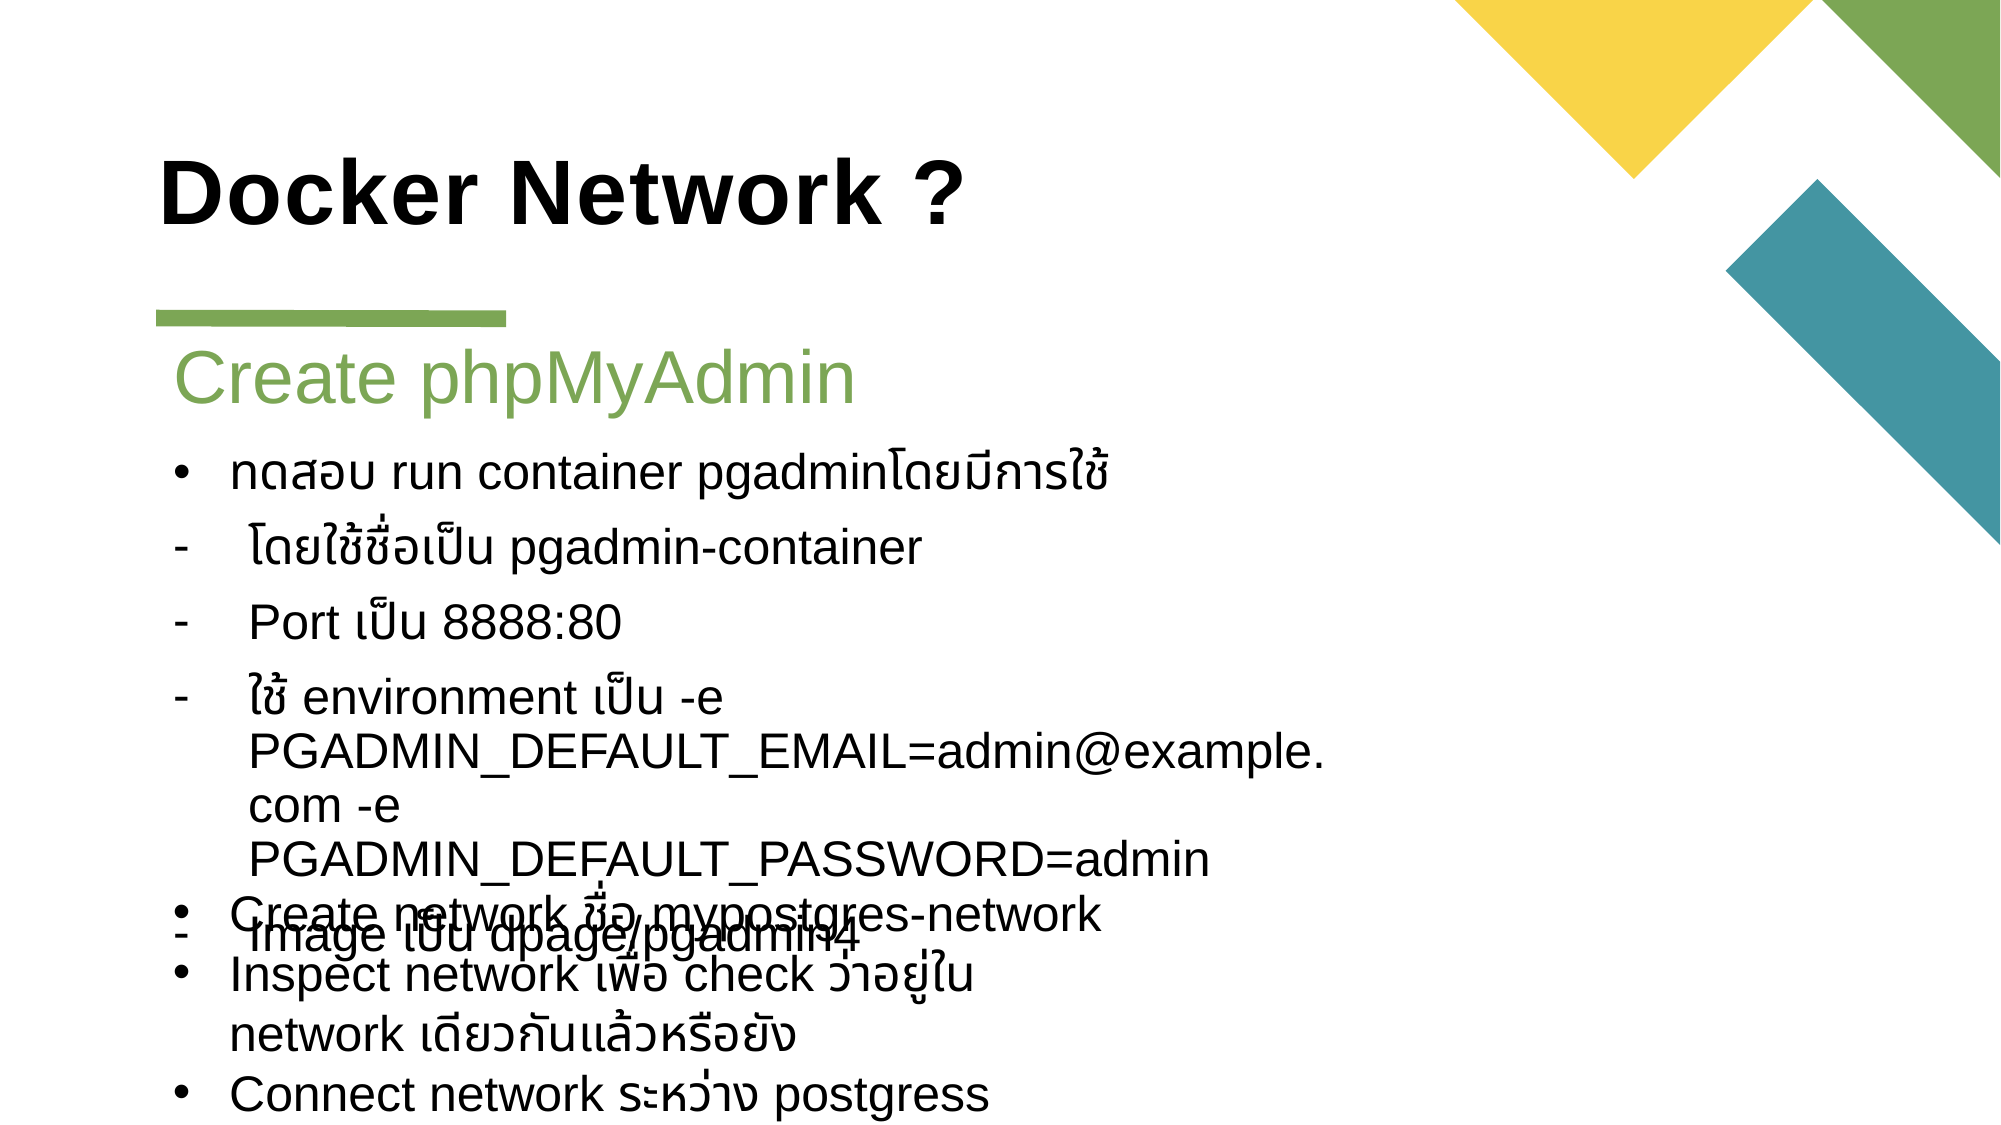

# Docker Network ?
Create phpMyAdmin
ทดสอบ run container pgadminโดยมีการใช้
โดยใช้ชื่อเป็น pgadmin-container
Port เป็น 8888:80
ใช้ environment เป็น -e PGADMIN_DEFAULT_EMAIL=admin@example.com -e PGADMIN_DEFAULT_PASSWORD=admin
Image เป็น dpage/pgadmin4
Create network ชื่อ mypostgres-network
Inspect network เพื่อ check ว่าอยู่ใน network เดียวกันแล้วหรือยัง
Connect network ระหว่าง postgress database กับ pgadmin